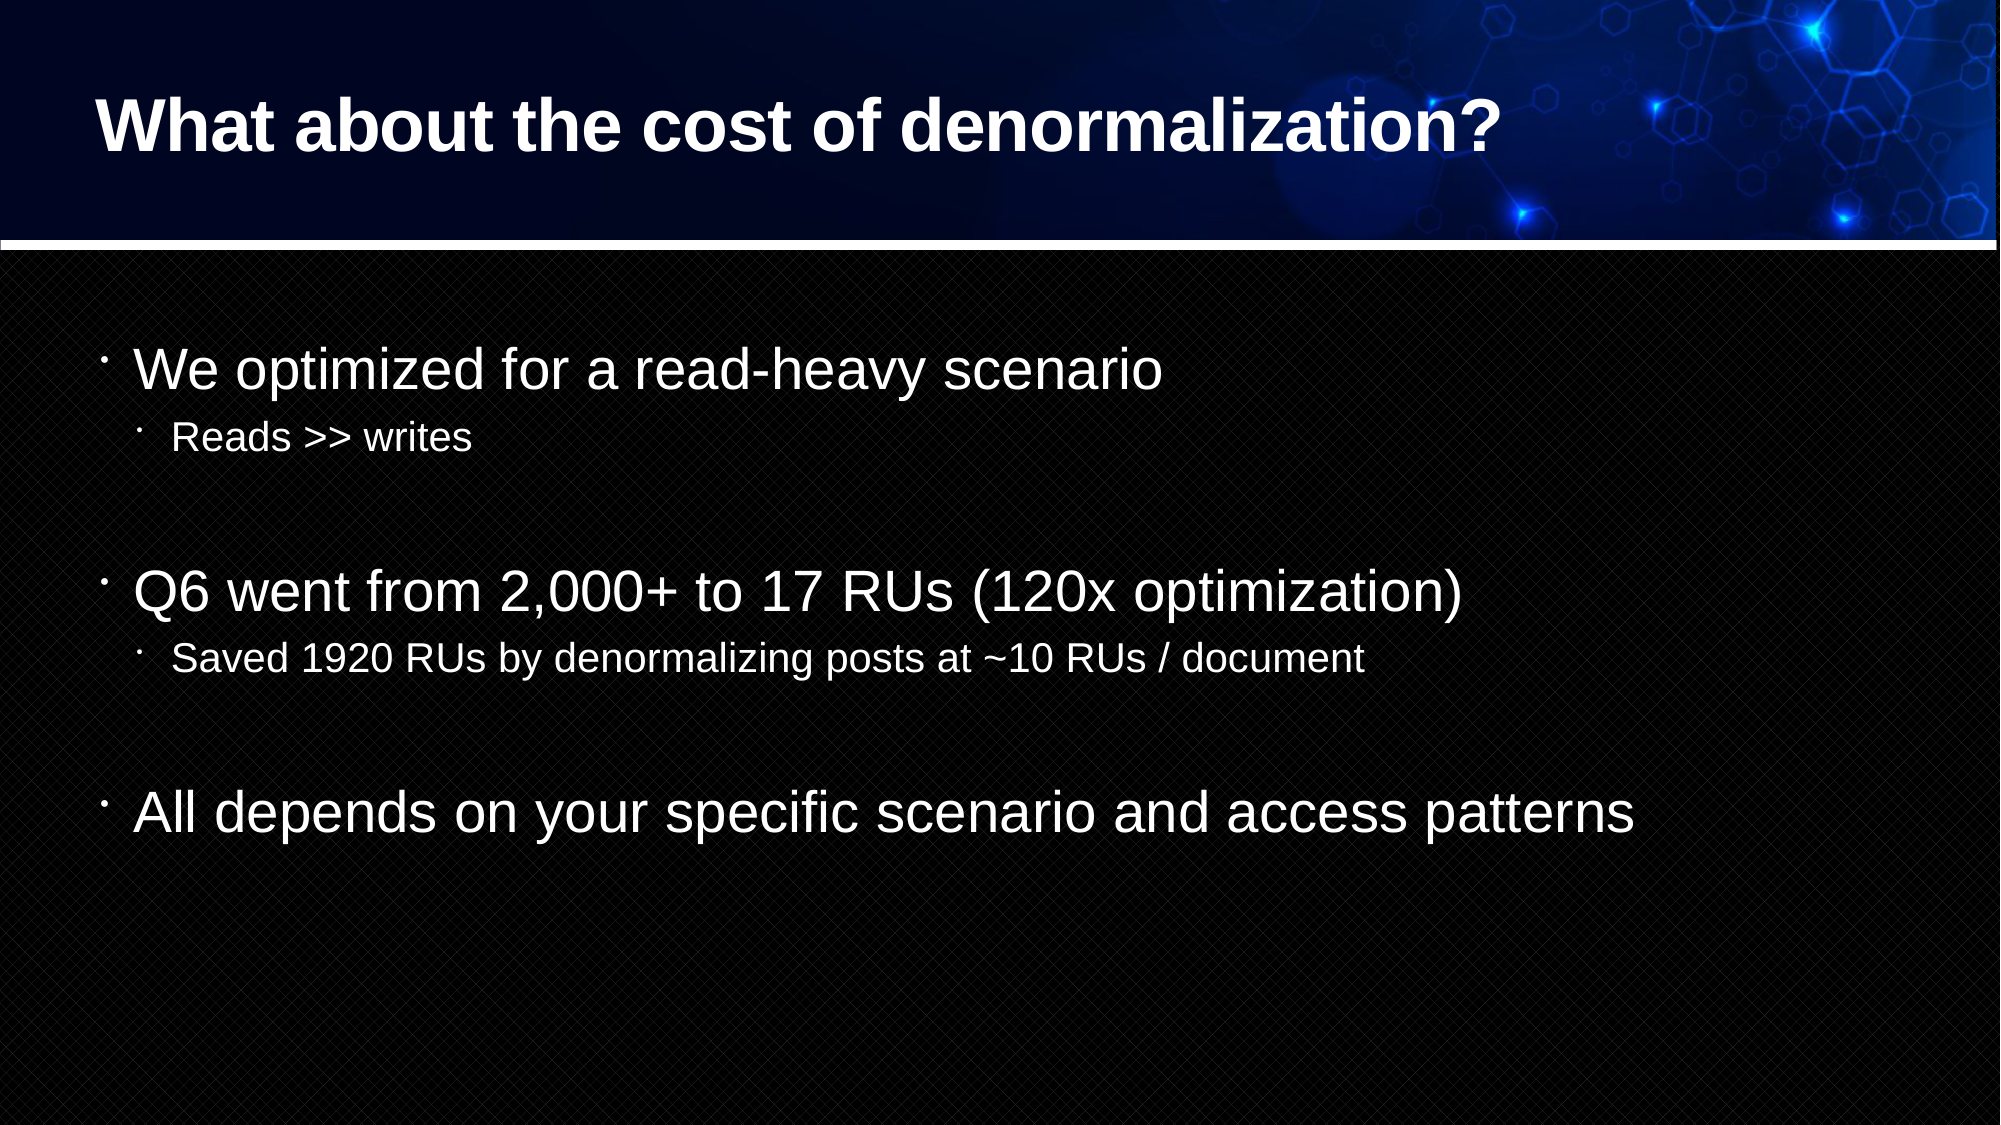

# What about the cost of denormalization?
We optimized for a read-heavy scenario
Reads >> writes

Q6 went from 2,000+ to 17 RUs (120x optimization)
Saved 1920 RUs by denormalizing posts at ~10 RUs / document

All depends on your specific scenario and access patterns